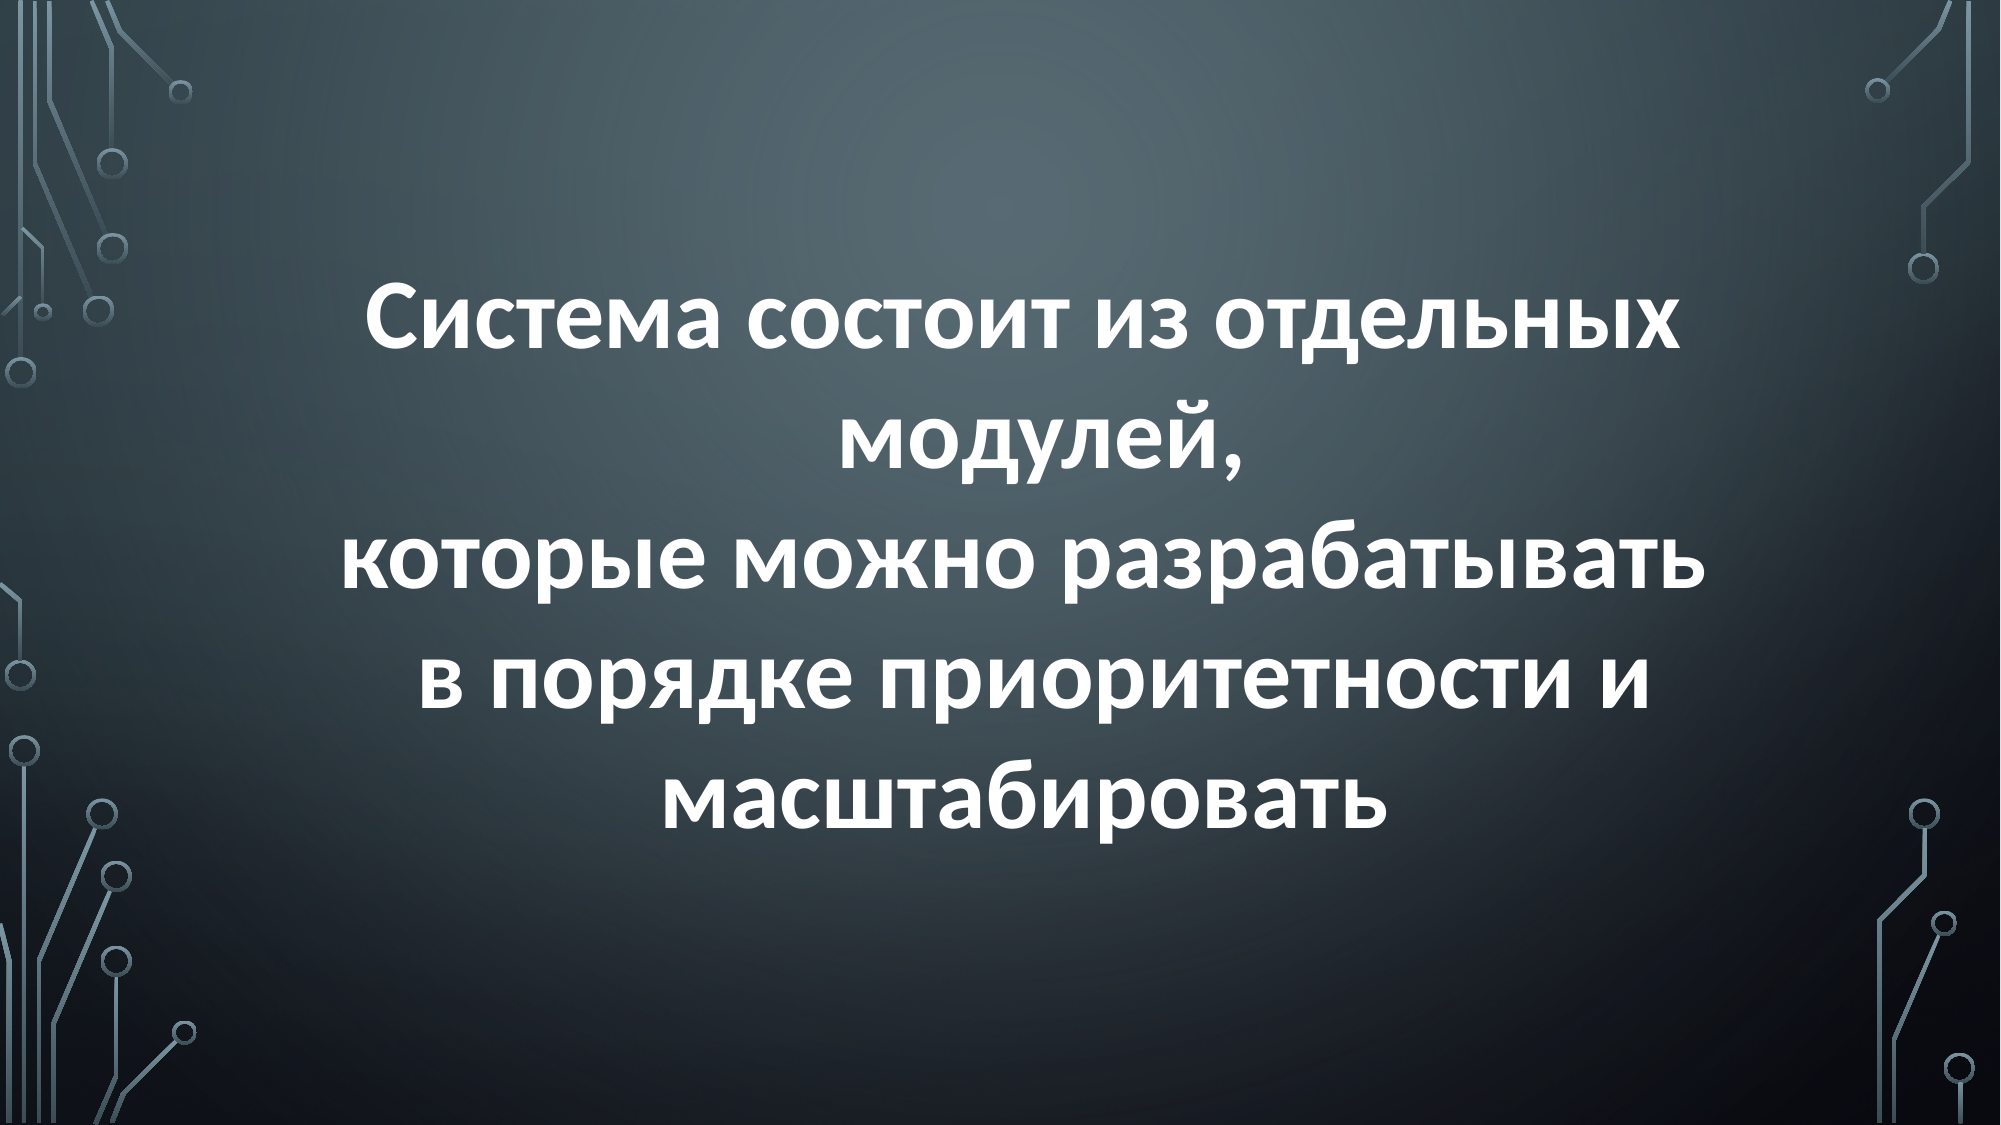

Система состоит из отдельных модулей,
которые можно разрабатывать
 в порядке приоритетности и масштабировать